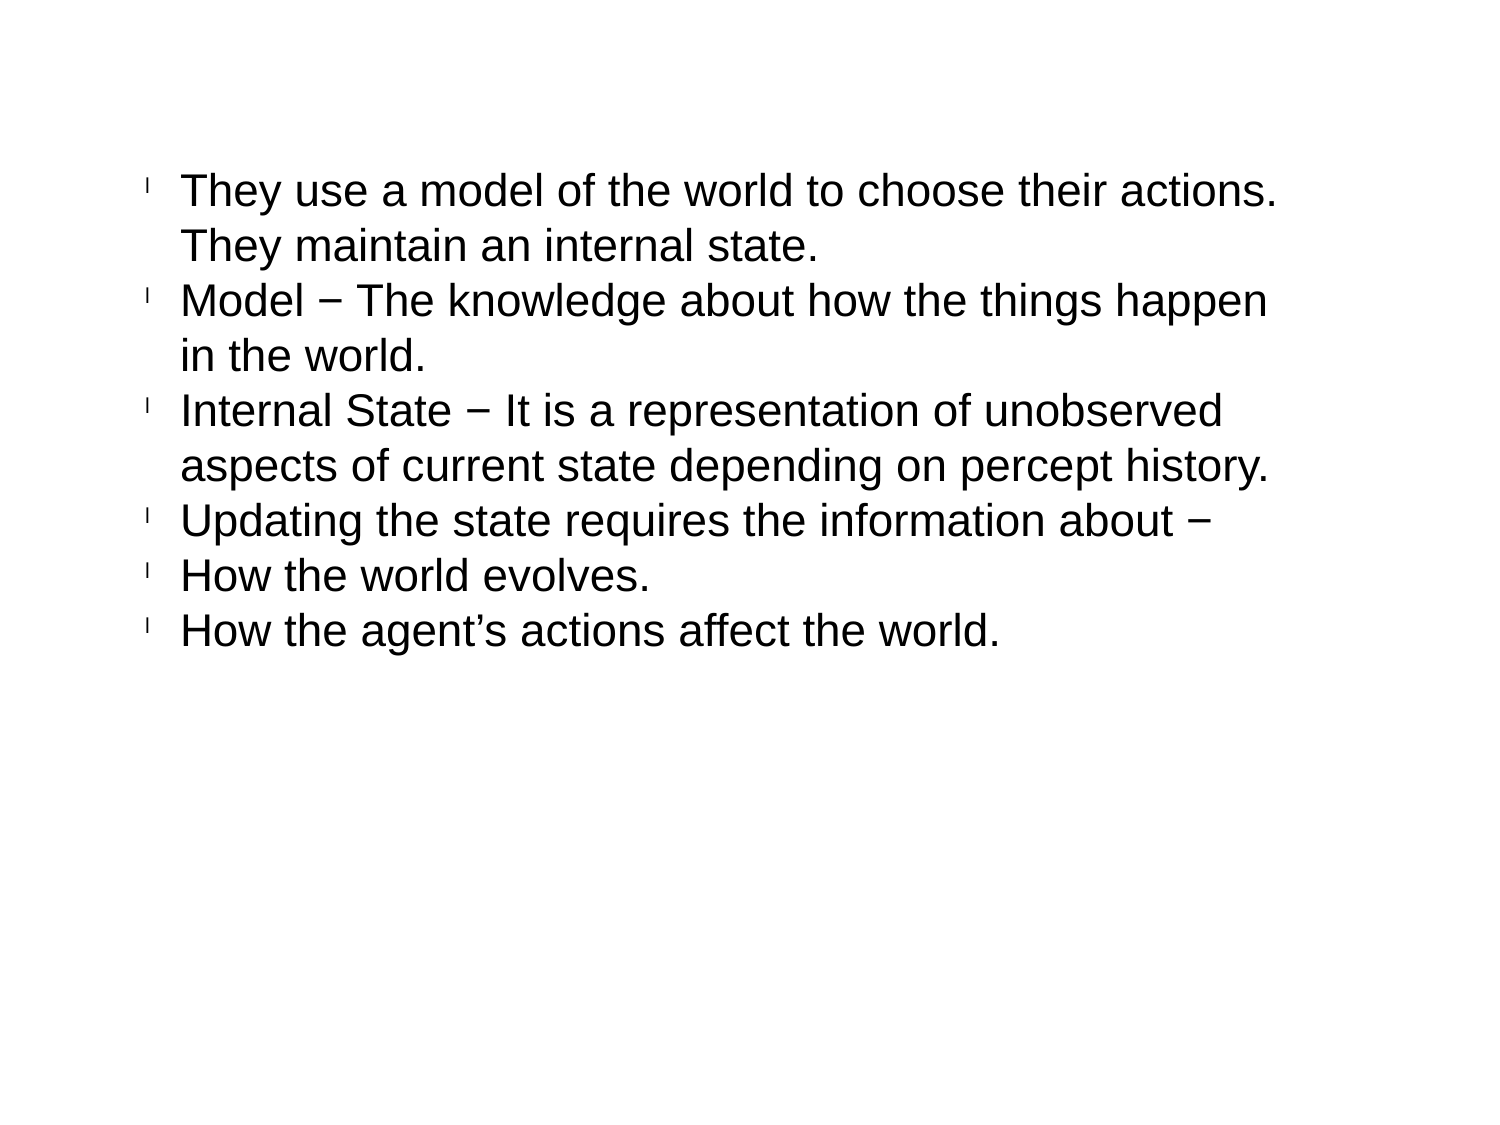

They use a model of the world to choose their actions. They maintain an internal state.
Model − The knowledge about how the things happen in the world.
Internal State − It is a representation of unobserved aspects of current state depending on percept history.
Updating the state requires the information about −
How the world evolves.
How the agent’s actions affect the world.